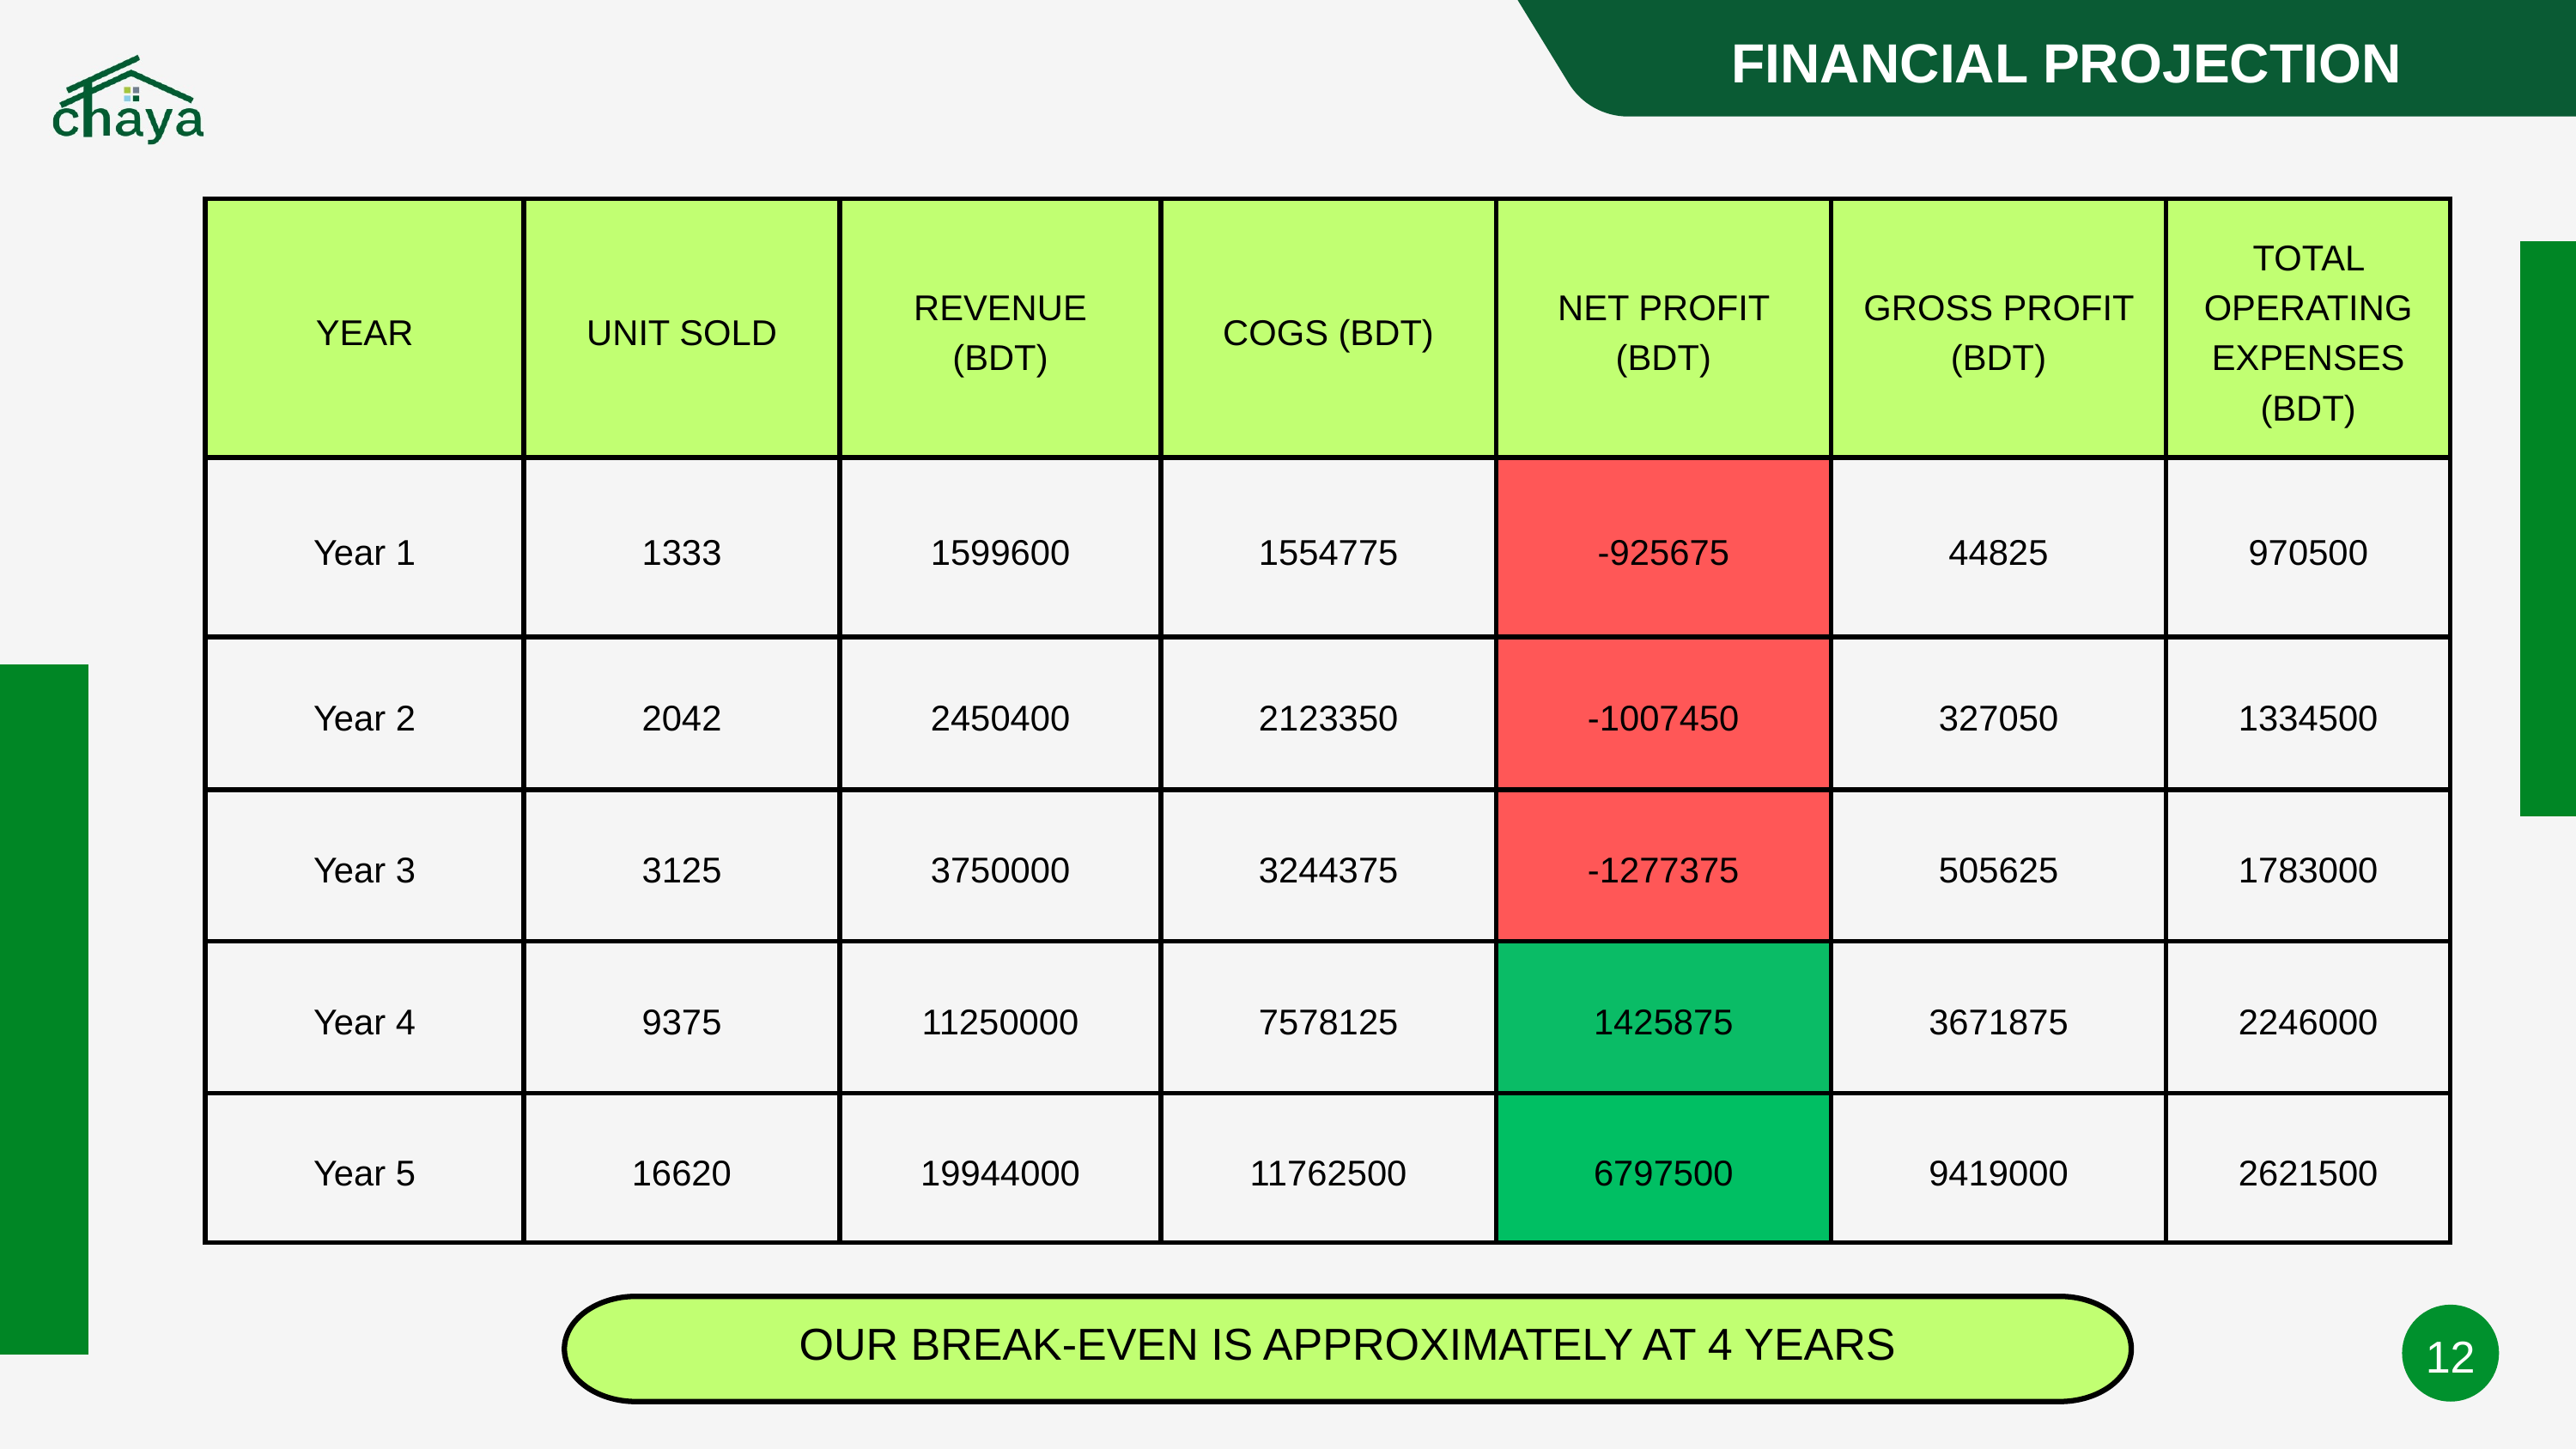

FINANCIAL PROJECTION

| YEAR | UNIT SOLD | REVENUE (BDT) | COGS (BDT) | NET PROFIT (BDT) | GROSS PROFIT (BDT) | TOTAL OPERATING EXPENSES (BDT) |
| --- | --- | --- | --- | --- | --- | --- |
| Year 1 | 1333 | 1599600 | 1554775 | -925675 | 44825 | 970500 |
| Year 2 | 2042 | 2450400 | 2123350 | -1007450 | 327050 | 1334500 |
| Year 3 | 3125 | 3750000 | 3244375 | -1277375 | 505625 | 1783000 |
| Year 4 | 9375 | 11250000 | 7578125 | 1425875 | 3671875 | 2246000 |
| Year 5 | 16620 | 19944000 | 11762500 | 6797500 | 9419000 | 2621500 |

OUR BREAK-EVEN IS APPROXIMATELY AT 4 YEARS

12